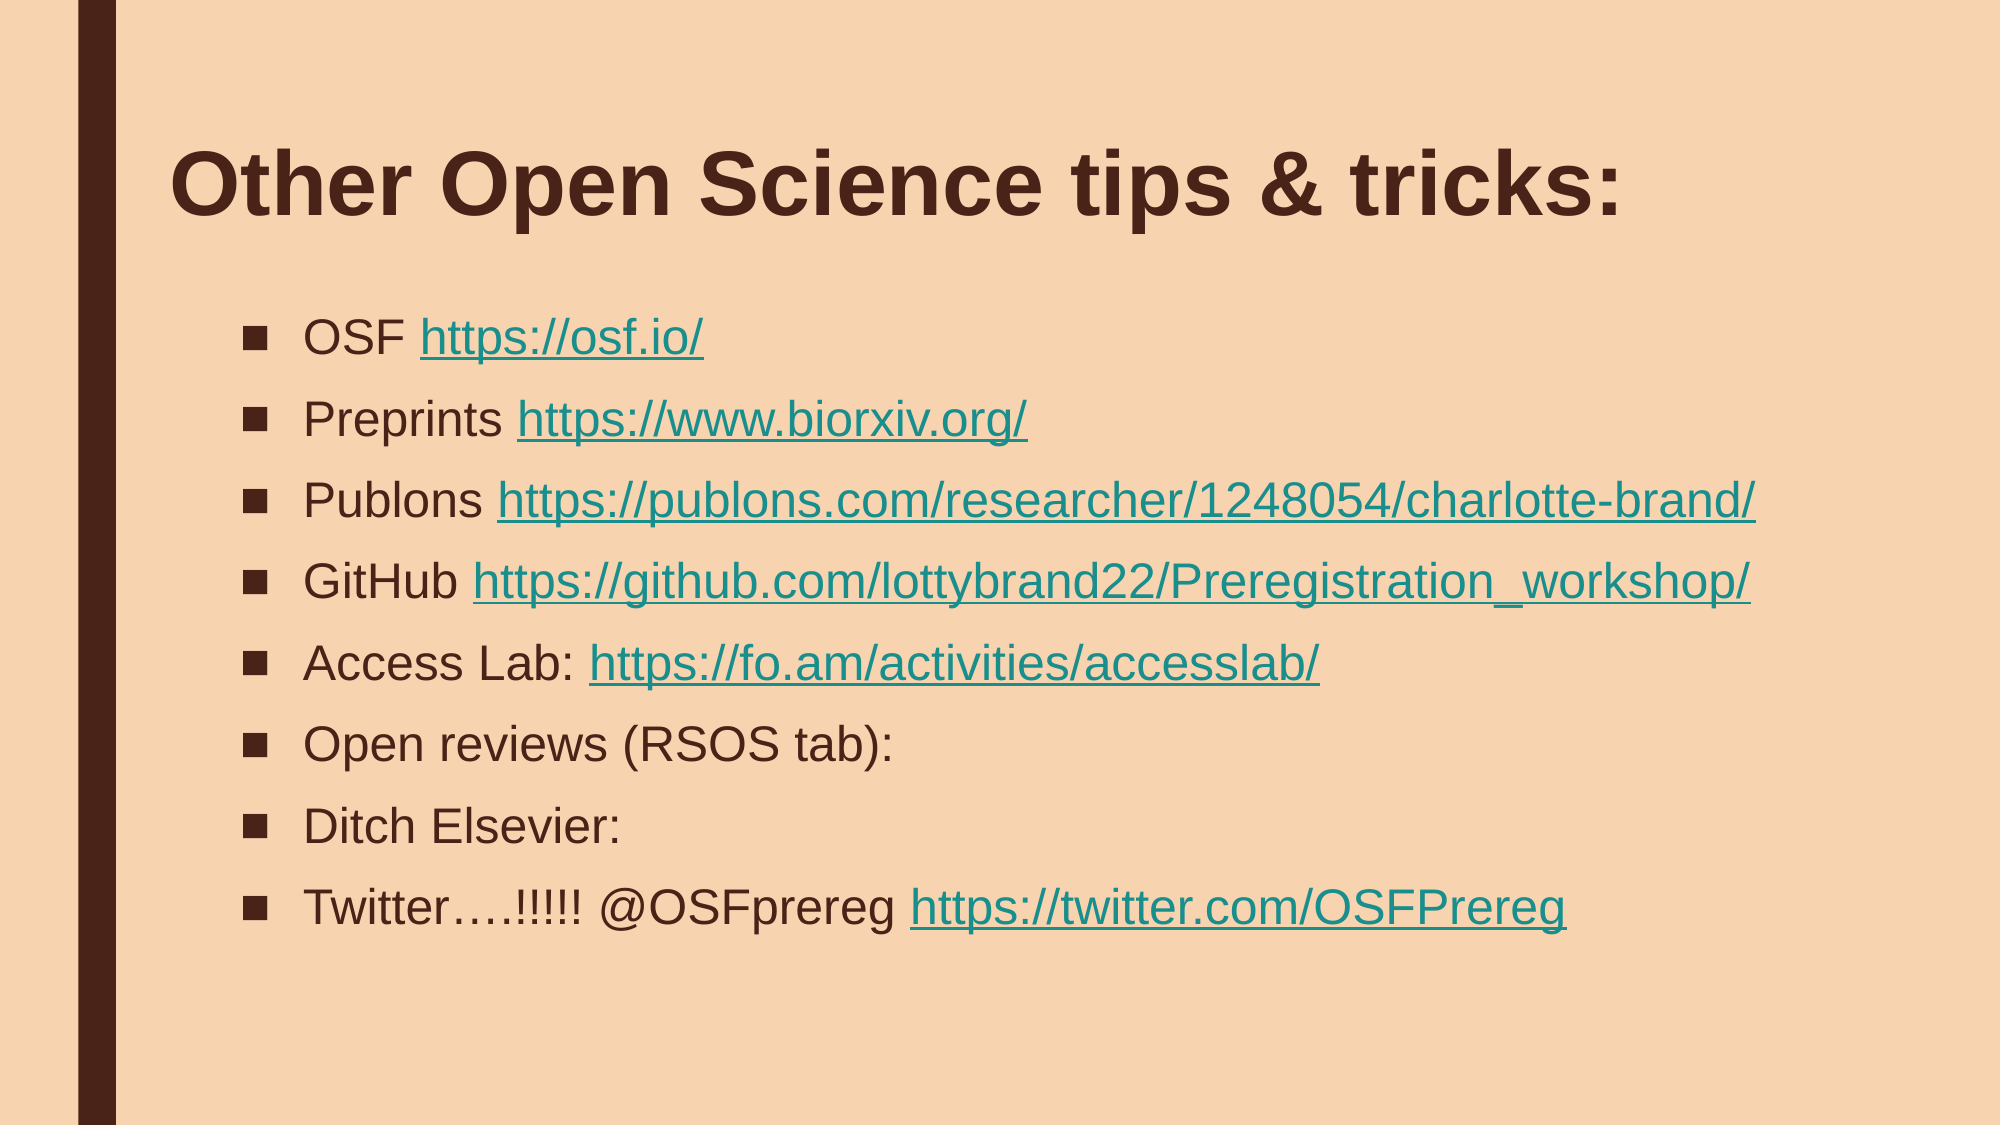

# Other Open Science tips & tricks:
OSF https://osf.io/
Preprints https://www.biorxiv.org/
Publons https://publons.com/researcher/1248054/charlotte-brand/
GitHub https://github.com/lottybrand22/Preregistration_workshop/
Access Lab: https://fo.am/activities/accesslab/
Open reviews (RSOS tab):
Ditch Elsevier:
Twitter….!!!!! @OSFprereg https://twitter.com/OSFPrereg